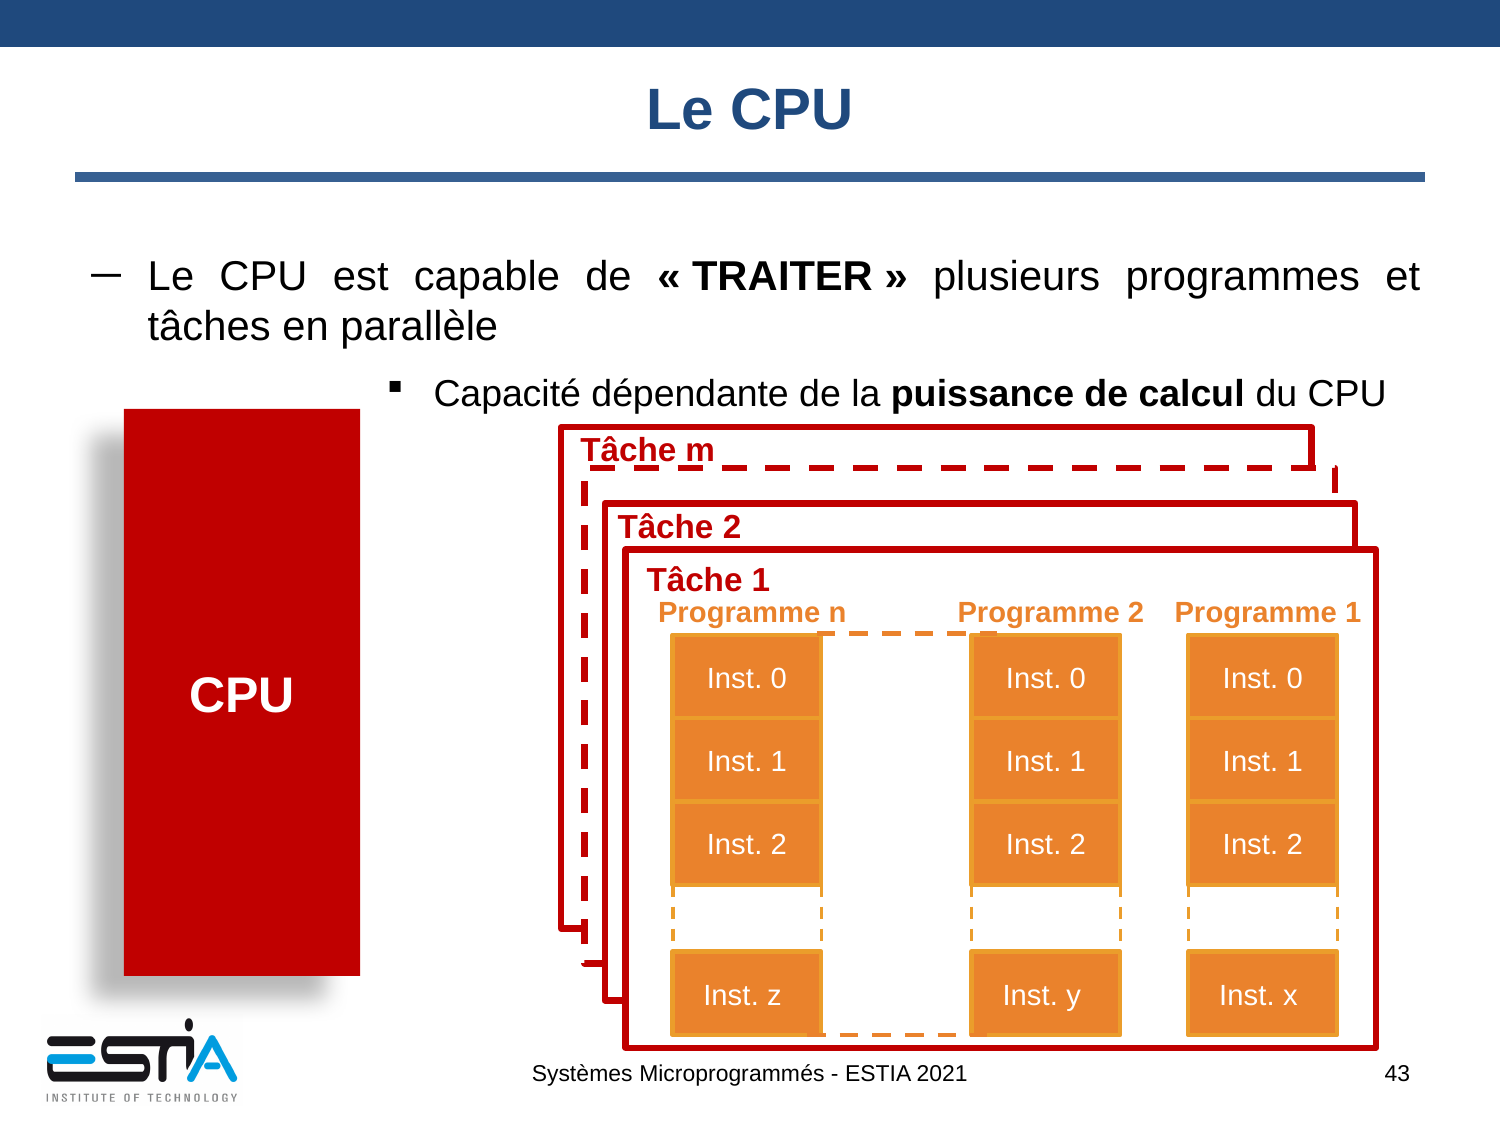

# Le CPU

Le CPU est capable de « TRAITER » plusieurs programmes et tâches en parallèle
Capacité dépendante de la puissance de calcul du CPU

CPU
Tâche m

Tâche 2

Tâche 1
Programme n
Inst. 0
Inst. 1
Inst. 2
Inst. z
Programme 2
Inst. 0
Inst. 1
Inst. 2
Inst. y
Programme 1
Inst. 0
Inst. 1
Inst. 2
Inst. x
Systèmes Microprogrammés - ESTIA 2021
43